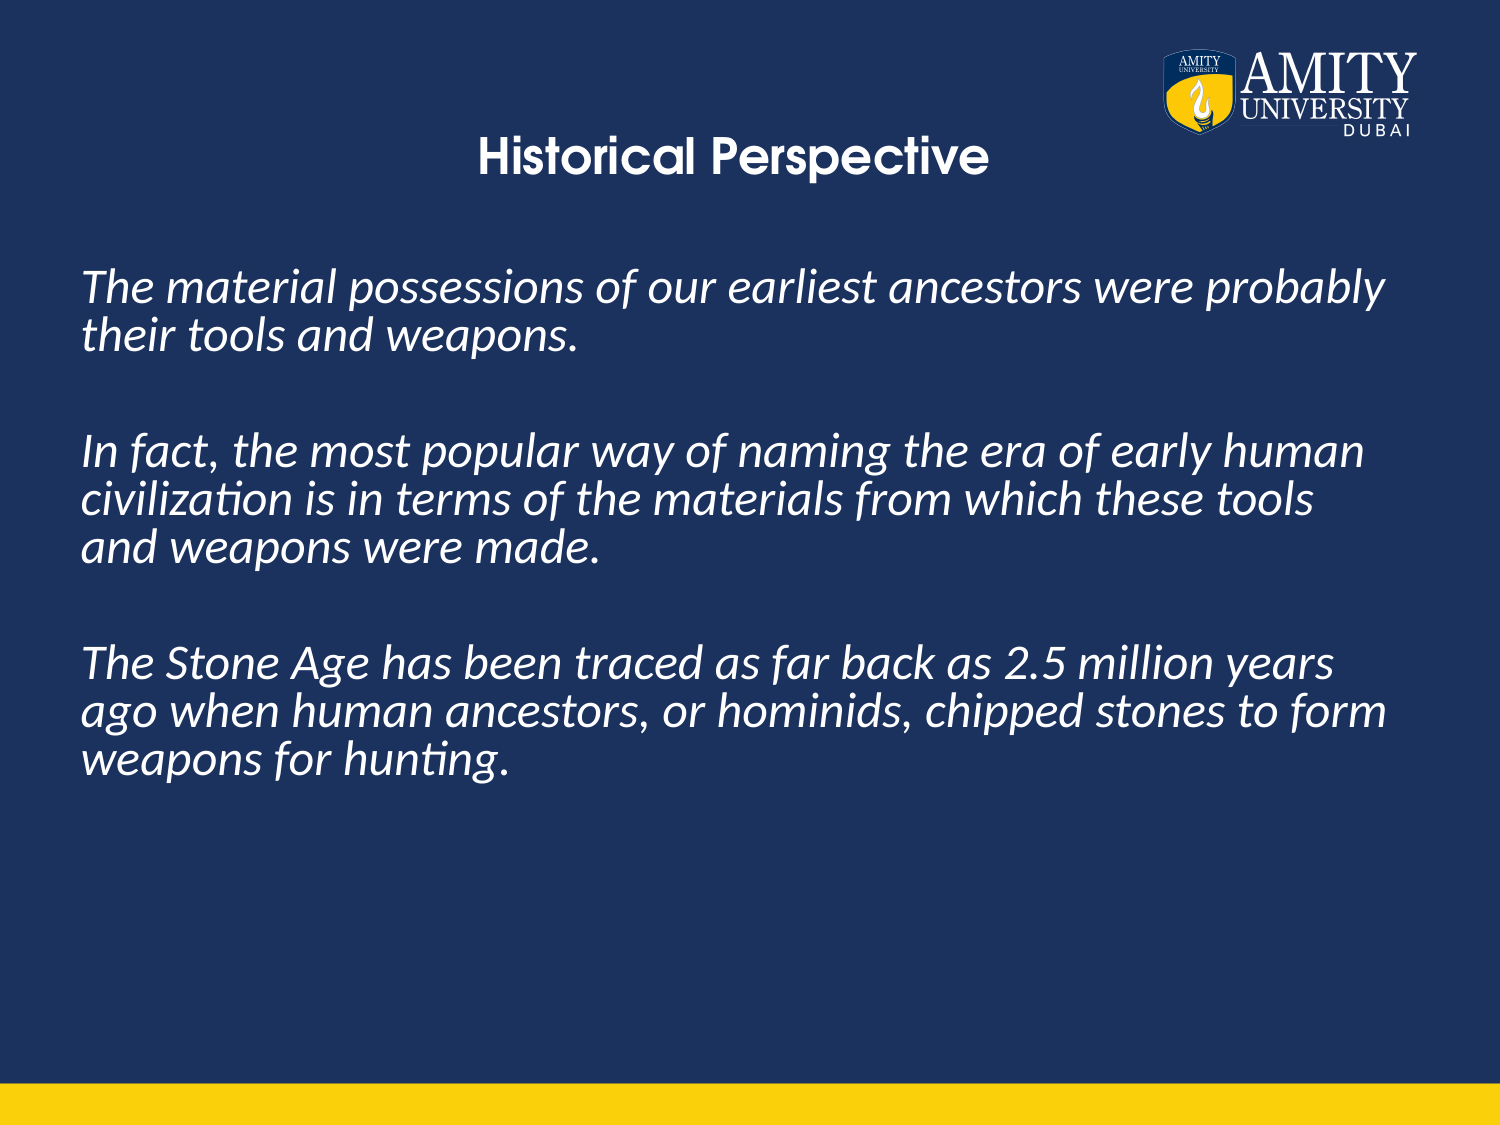

# Historical Perspective
The material possessions of our earliest ancestors were probably their tools and weapons.

In fact, the most popular way of naming the era of early human civilization is in terms of the materials from which these tools and weapons were made.

The Stone Age has been traced as far back as 2.5 million years ago when human ancestors, or hominids, chipped stones to form weapons for hunting.